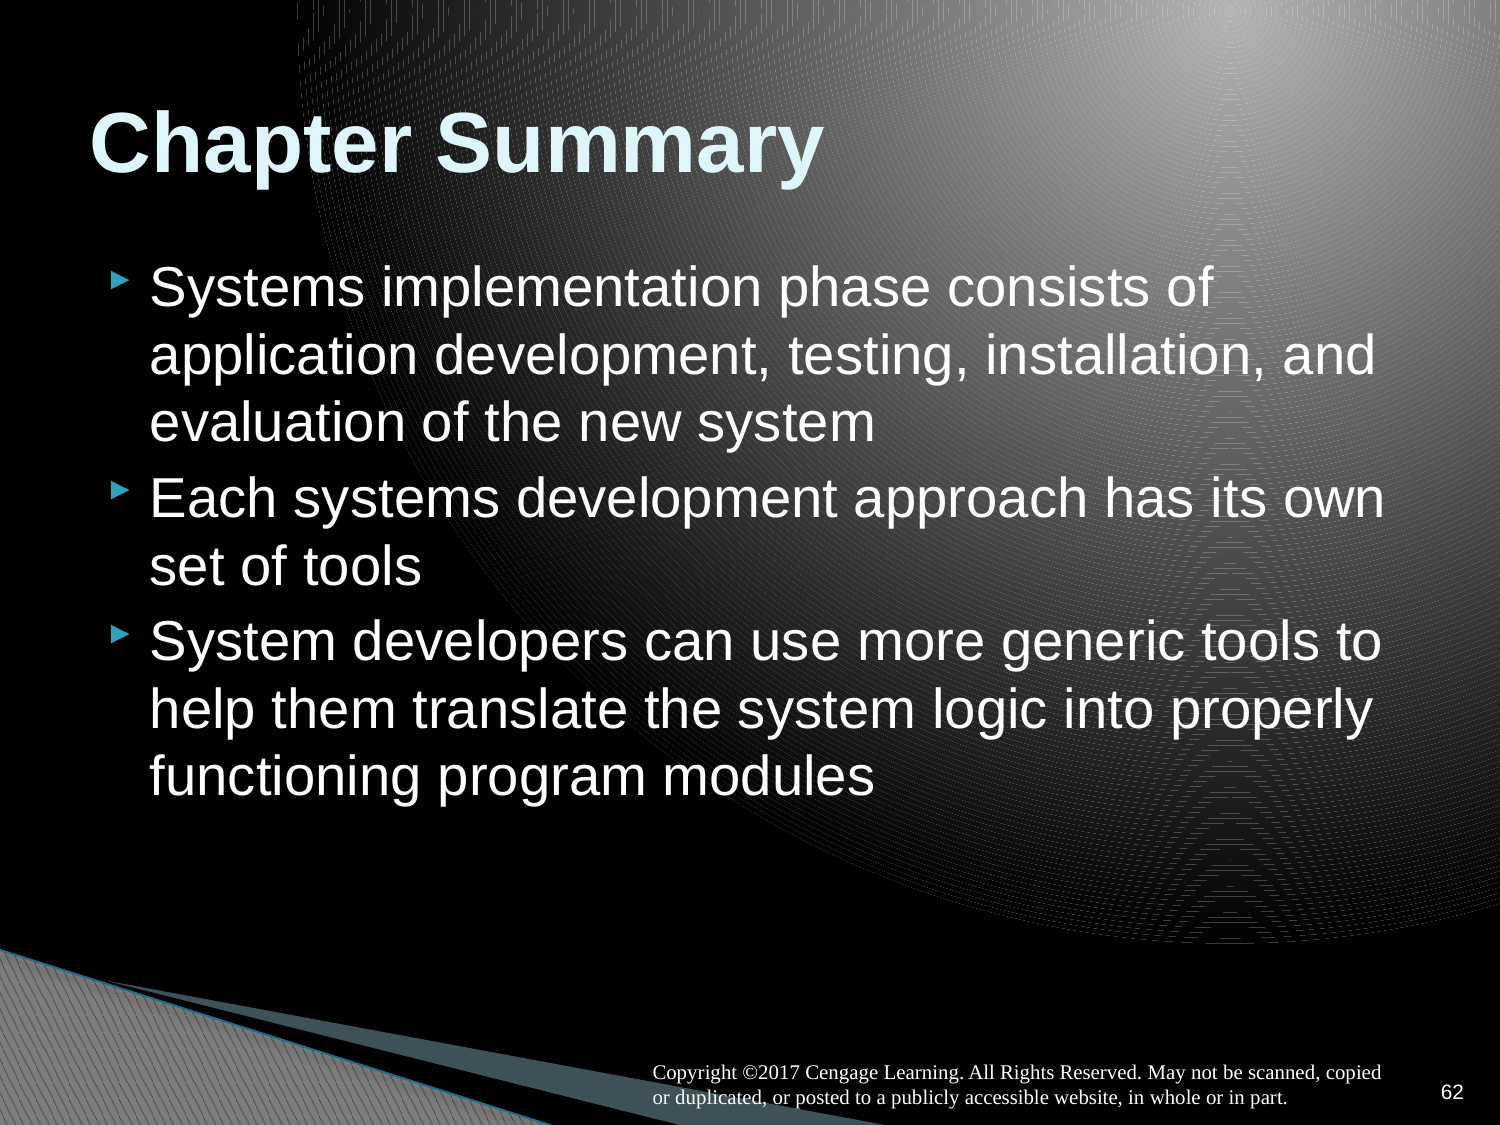

# Chapter Summary
Systems implementation phase consists of application development, testing, installation, and evaluation of the new system
Each systems development approach has its own set of tools
System developers can use more generic tools to help them translate the system logic into properly functioning program modules
62